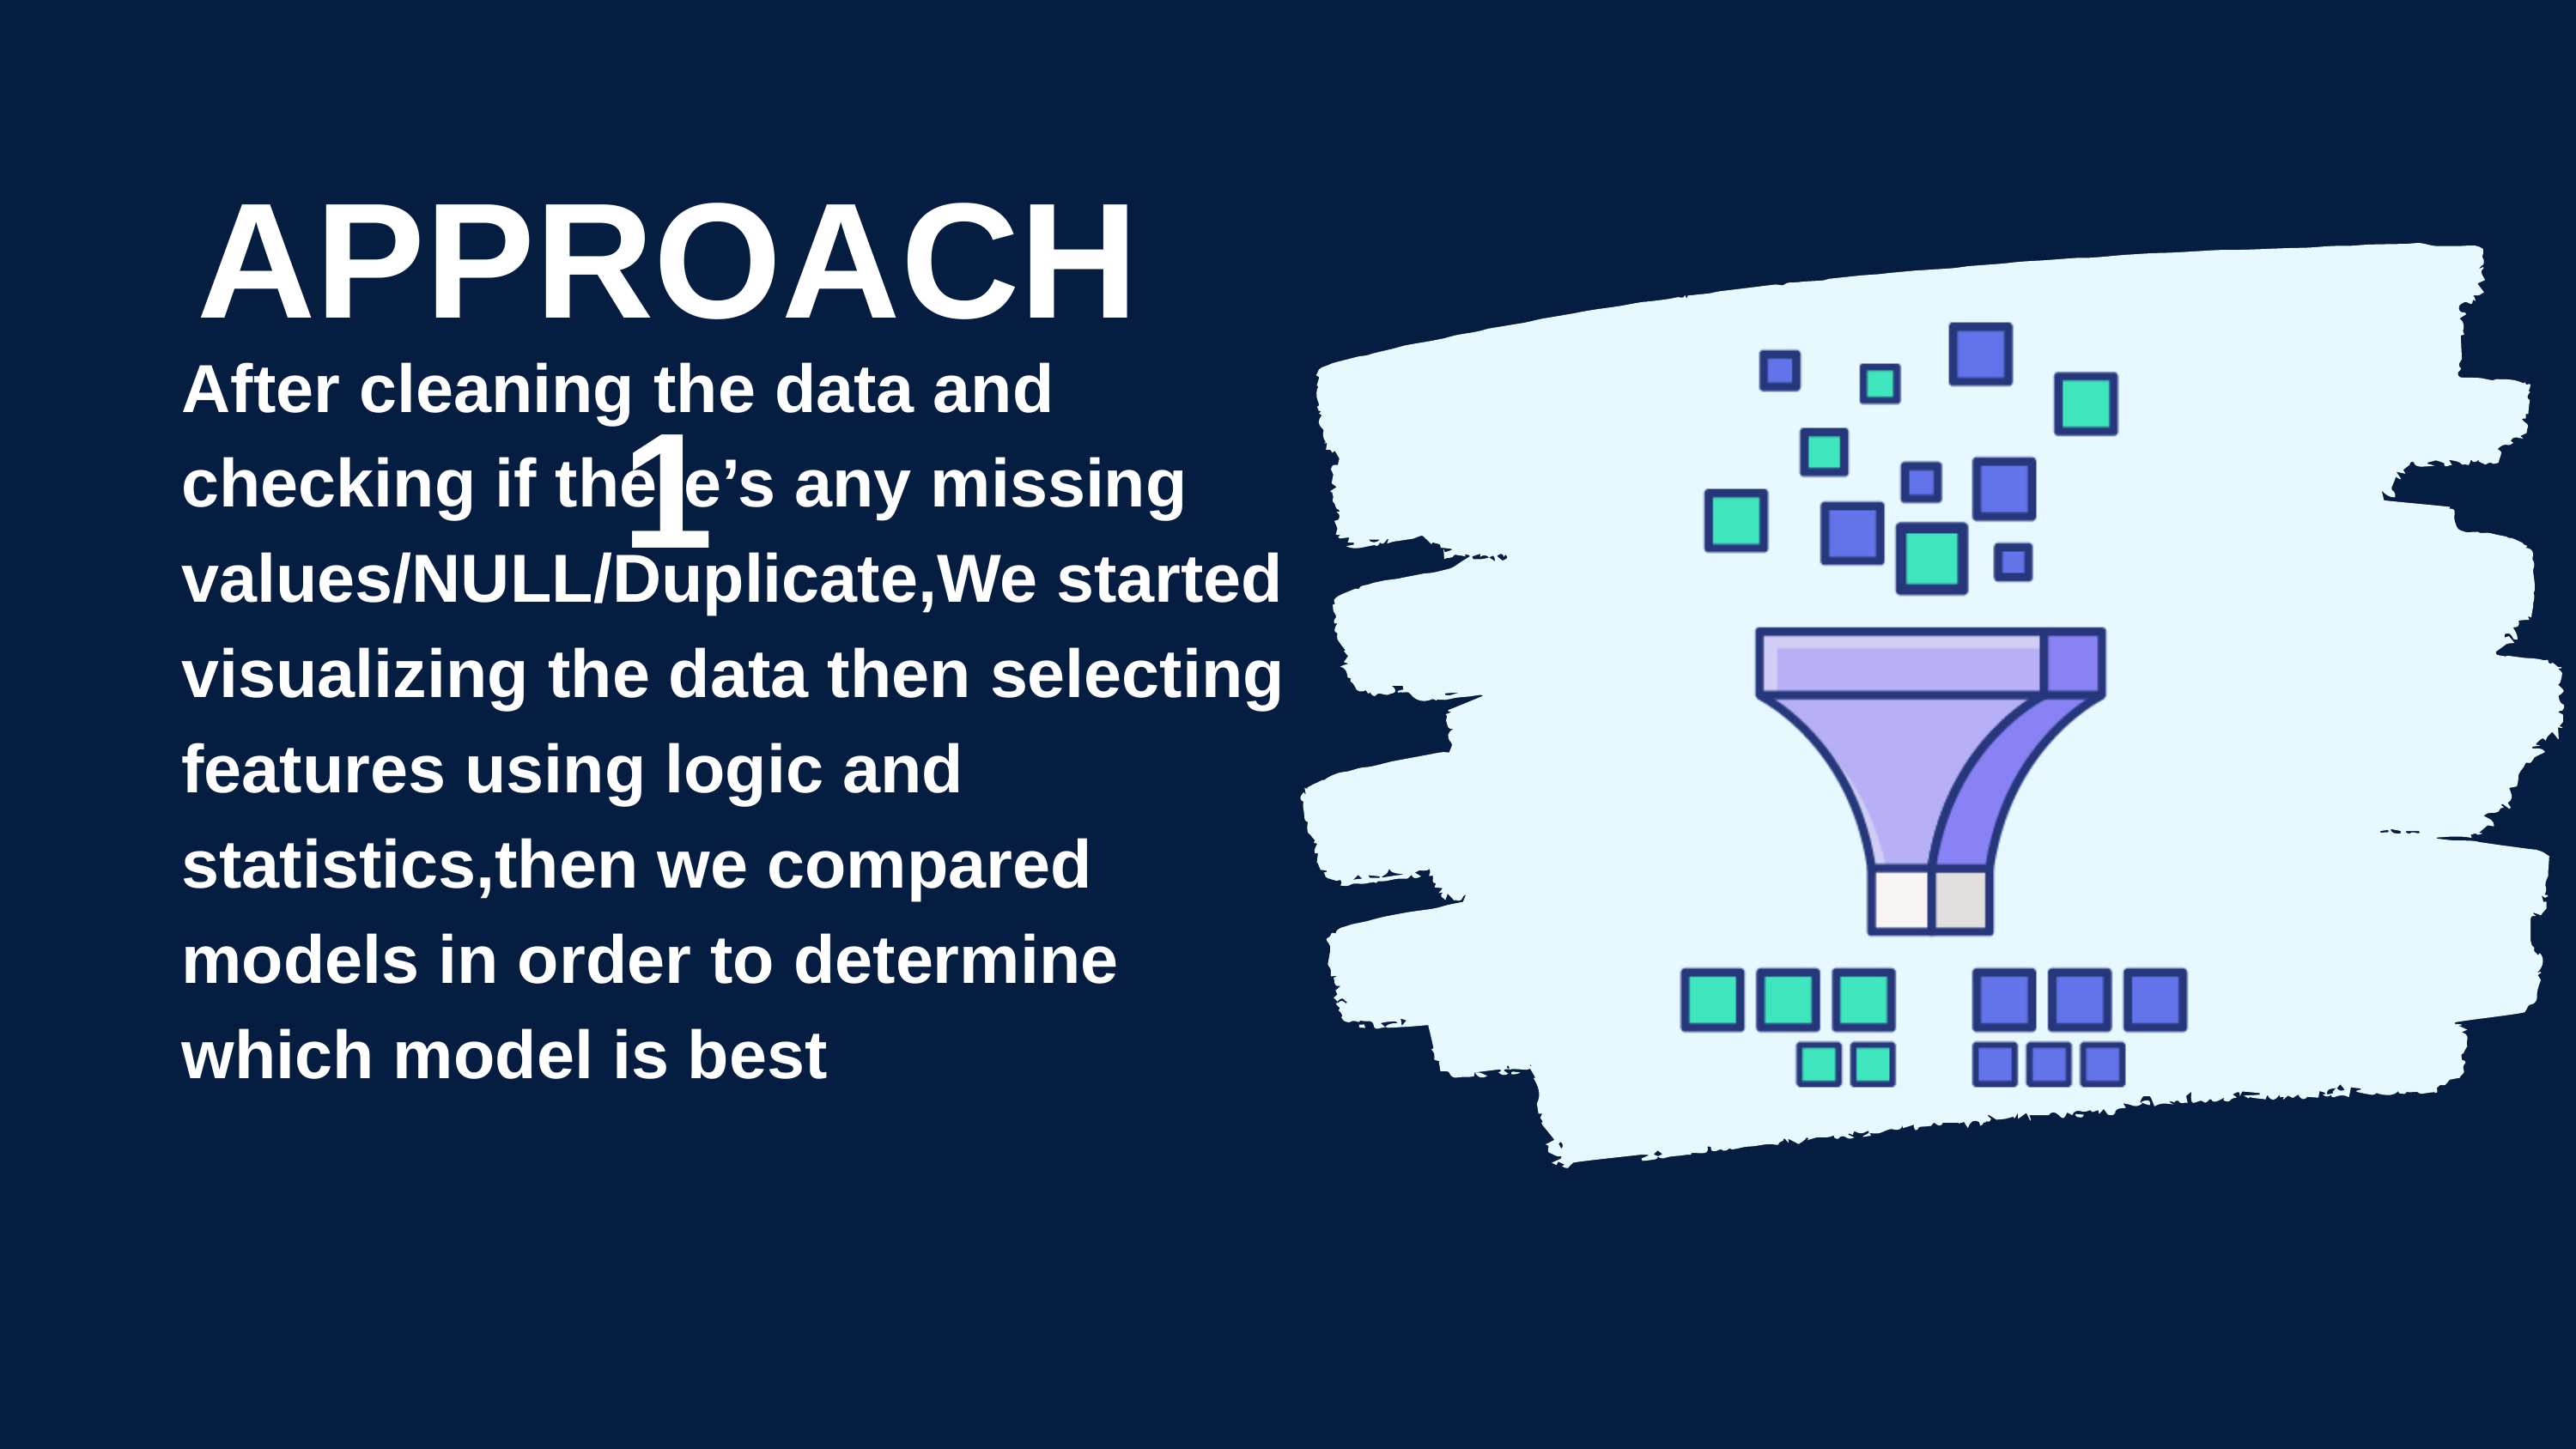

APPROACH 1

After cleaning the data and checking if there’s any missing values/NULL/Duplicate,We started visualizing the data then selecting features using logic and statistics,then we compared models in order to determine which model is best